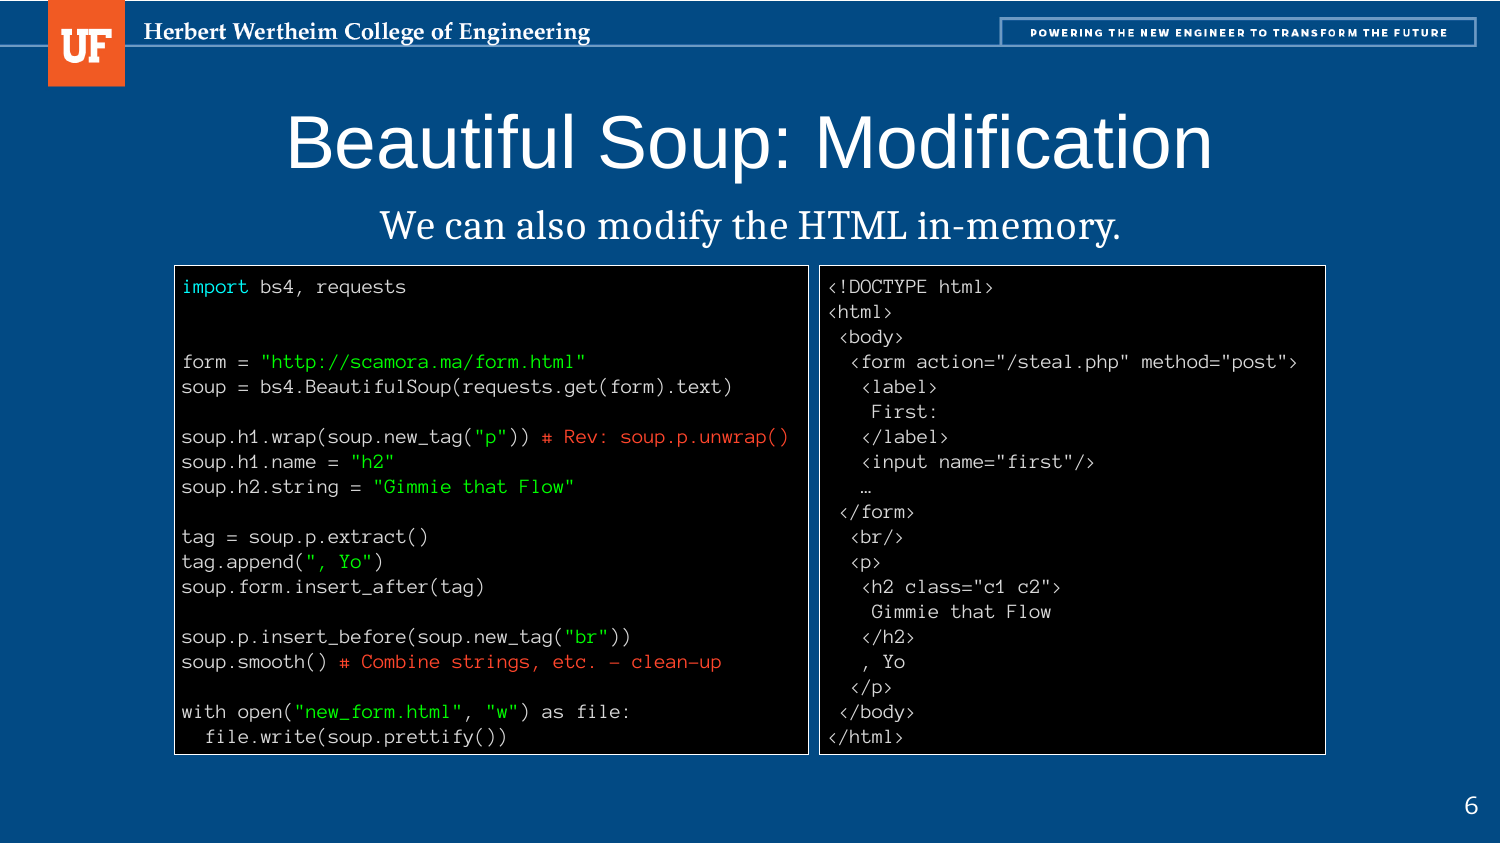

# Beautiful Soup: Modification
We can also modify the HTML in-memory.
import bs4, requests

form = "http://scamora.ma/form.html"
soup = bs4.BeautifulSoup(requests.get(form).text)

soup.h1.wrap(soup.new_tag("p")) # Rev: soup.p.unwrap()
soup.h1.name = "h2"
soup.h2.string = "Gimmie that Flow"

tag = soup.p.extract()
tag.append(", Yo")
soup.form.insert_after(tag)

soup.p.insert_before(soup.new_tag("br"))
soup.smooth() # Combine strings, etc. – clean-up

with open("new_form.html", "w") as file:
  file.write(soup.prettify())
<!DOCTYPE html>
<html>
 <body>
  <form action="/steal.php" method="post">
   <label>
    First:
   </label>
   <input name="first"/>
   …
 </form>
  <br/>
  <p>
   <h2 class="c1 c2">
    Gimmie that Flow
   </h2>
   , Yo
  </p>
 </body>
</html>
6